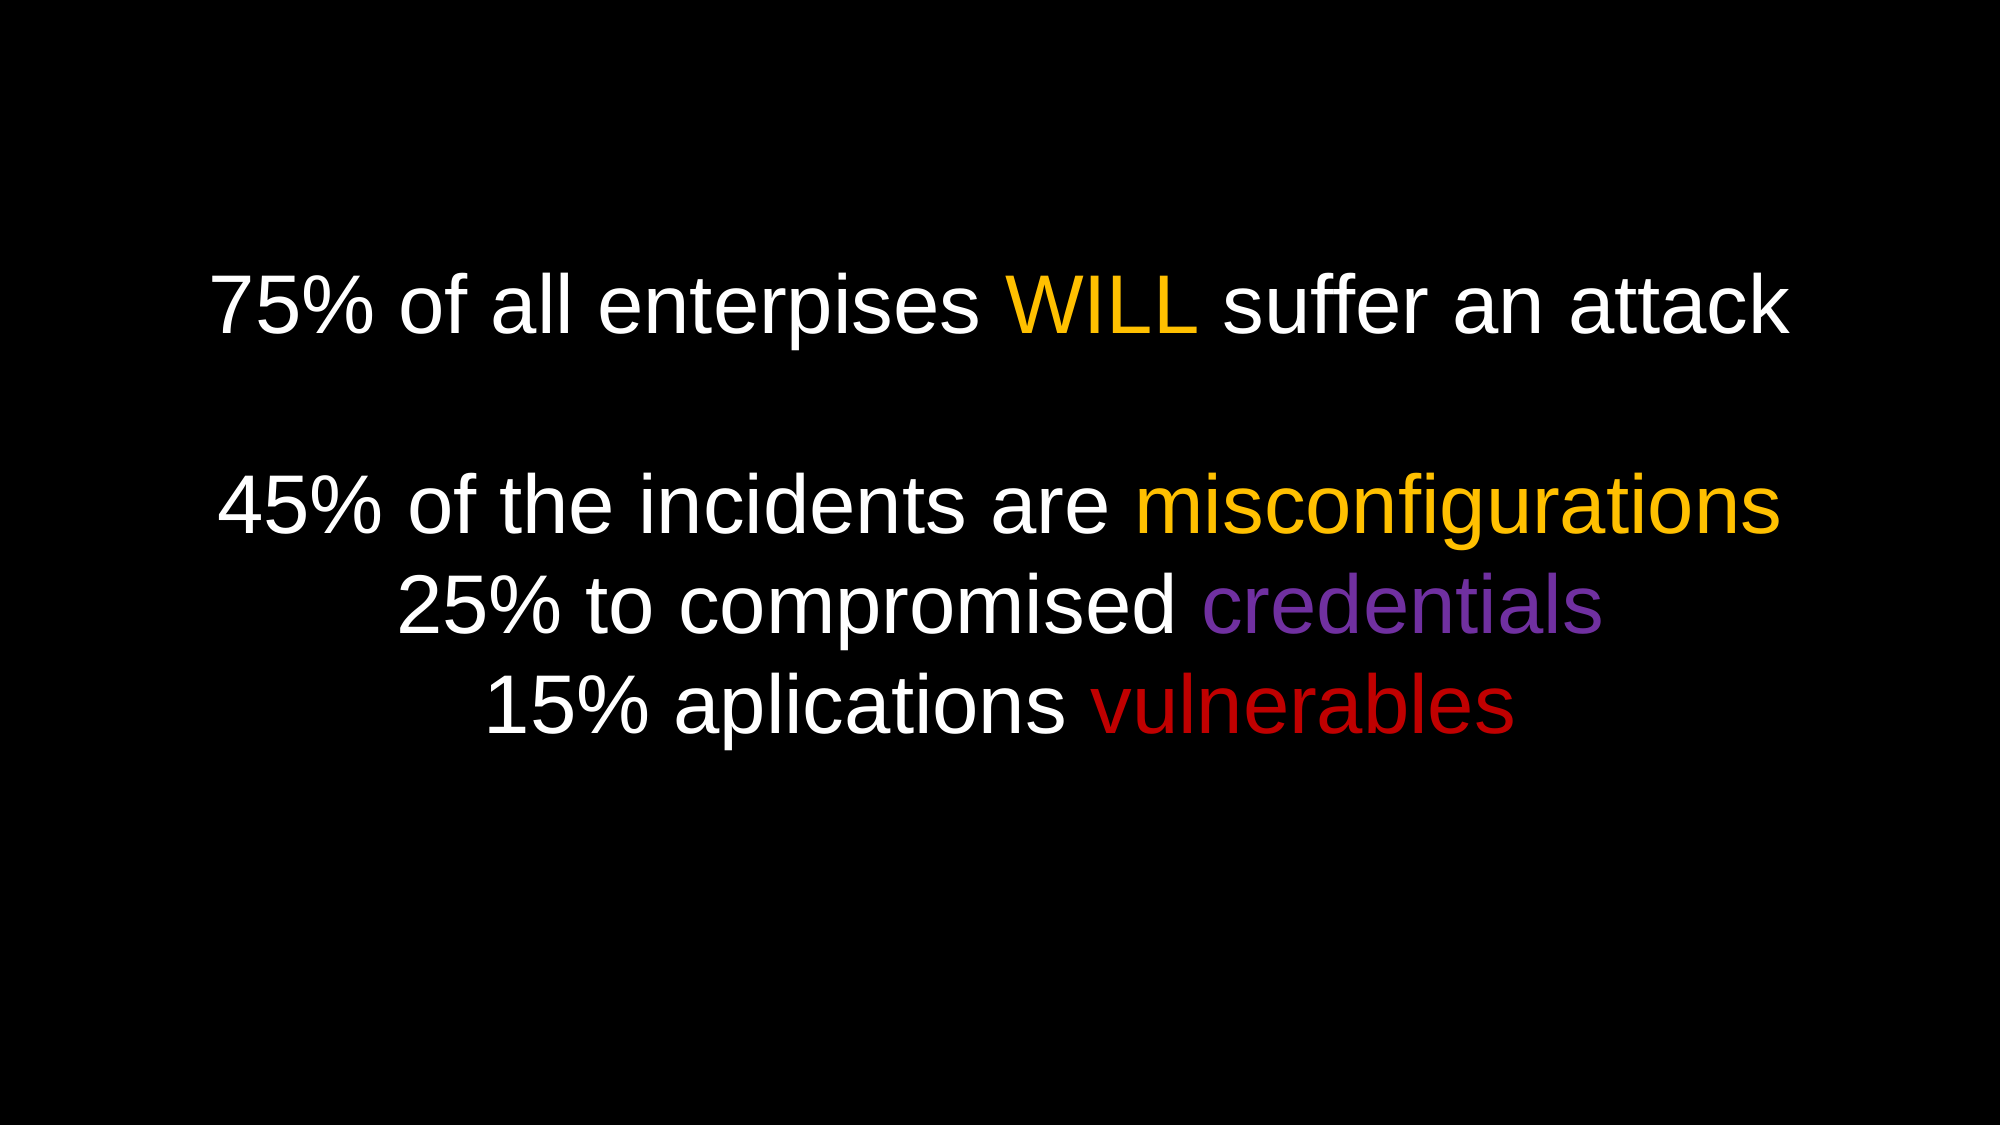

75% of all enterpises WILL suffer an attack

45% of the incidents are misconfigurations
25% to compromised credentials
15% aplications vulnerables